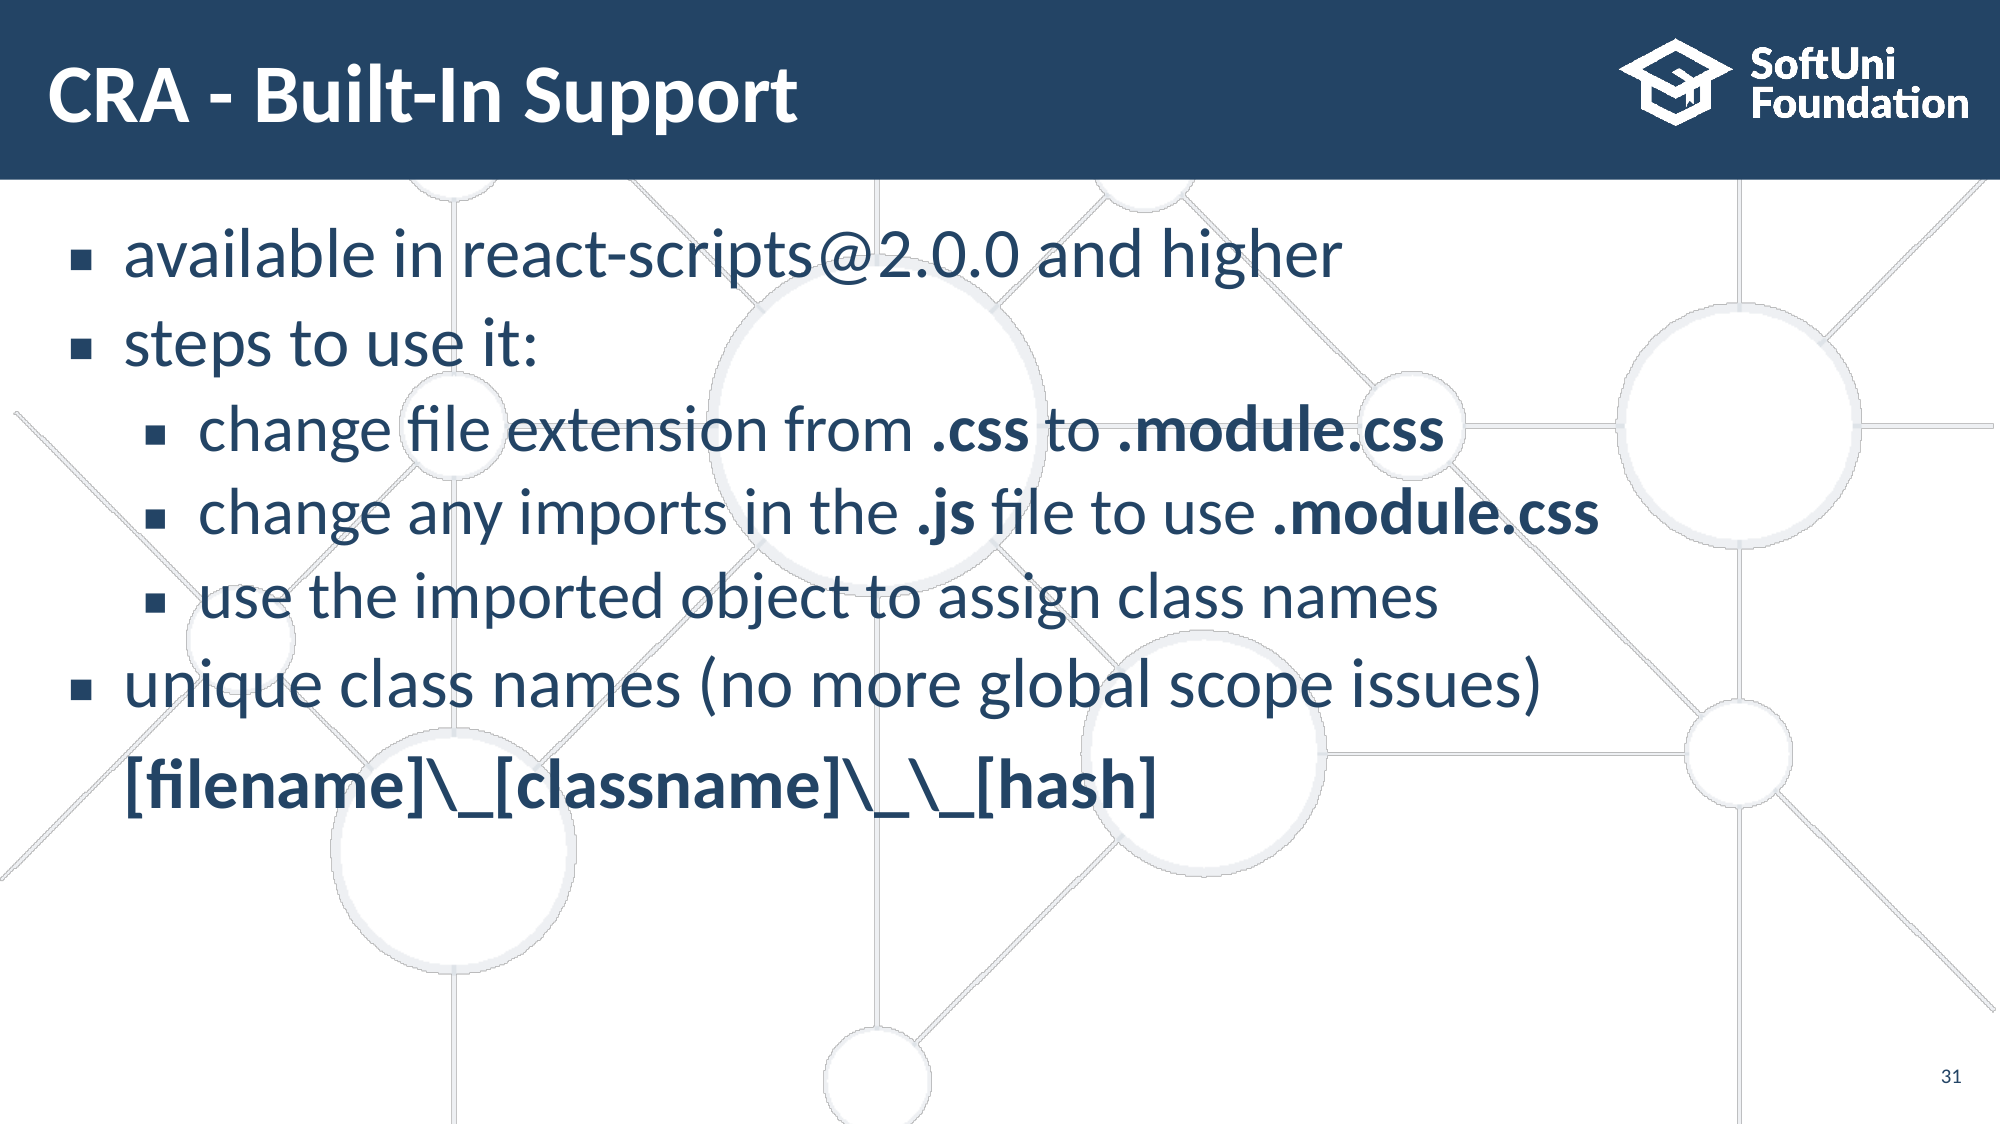

# CRA - Built-In Support
available in react-scripts@2.0.0 and higher
steps to use it:
change file extension from .css to .module.css
change any imports in the .js file to use .module.css
use the imported object to assign class names
unique class names (no more global scope issues)
[filename]\_[classname]\_\_[hash]
31